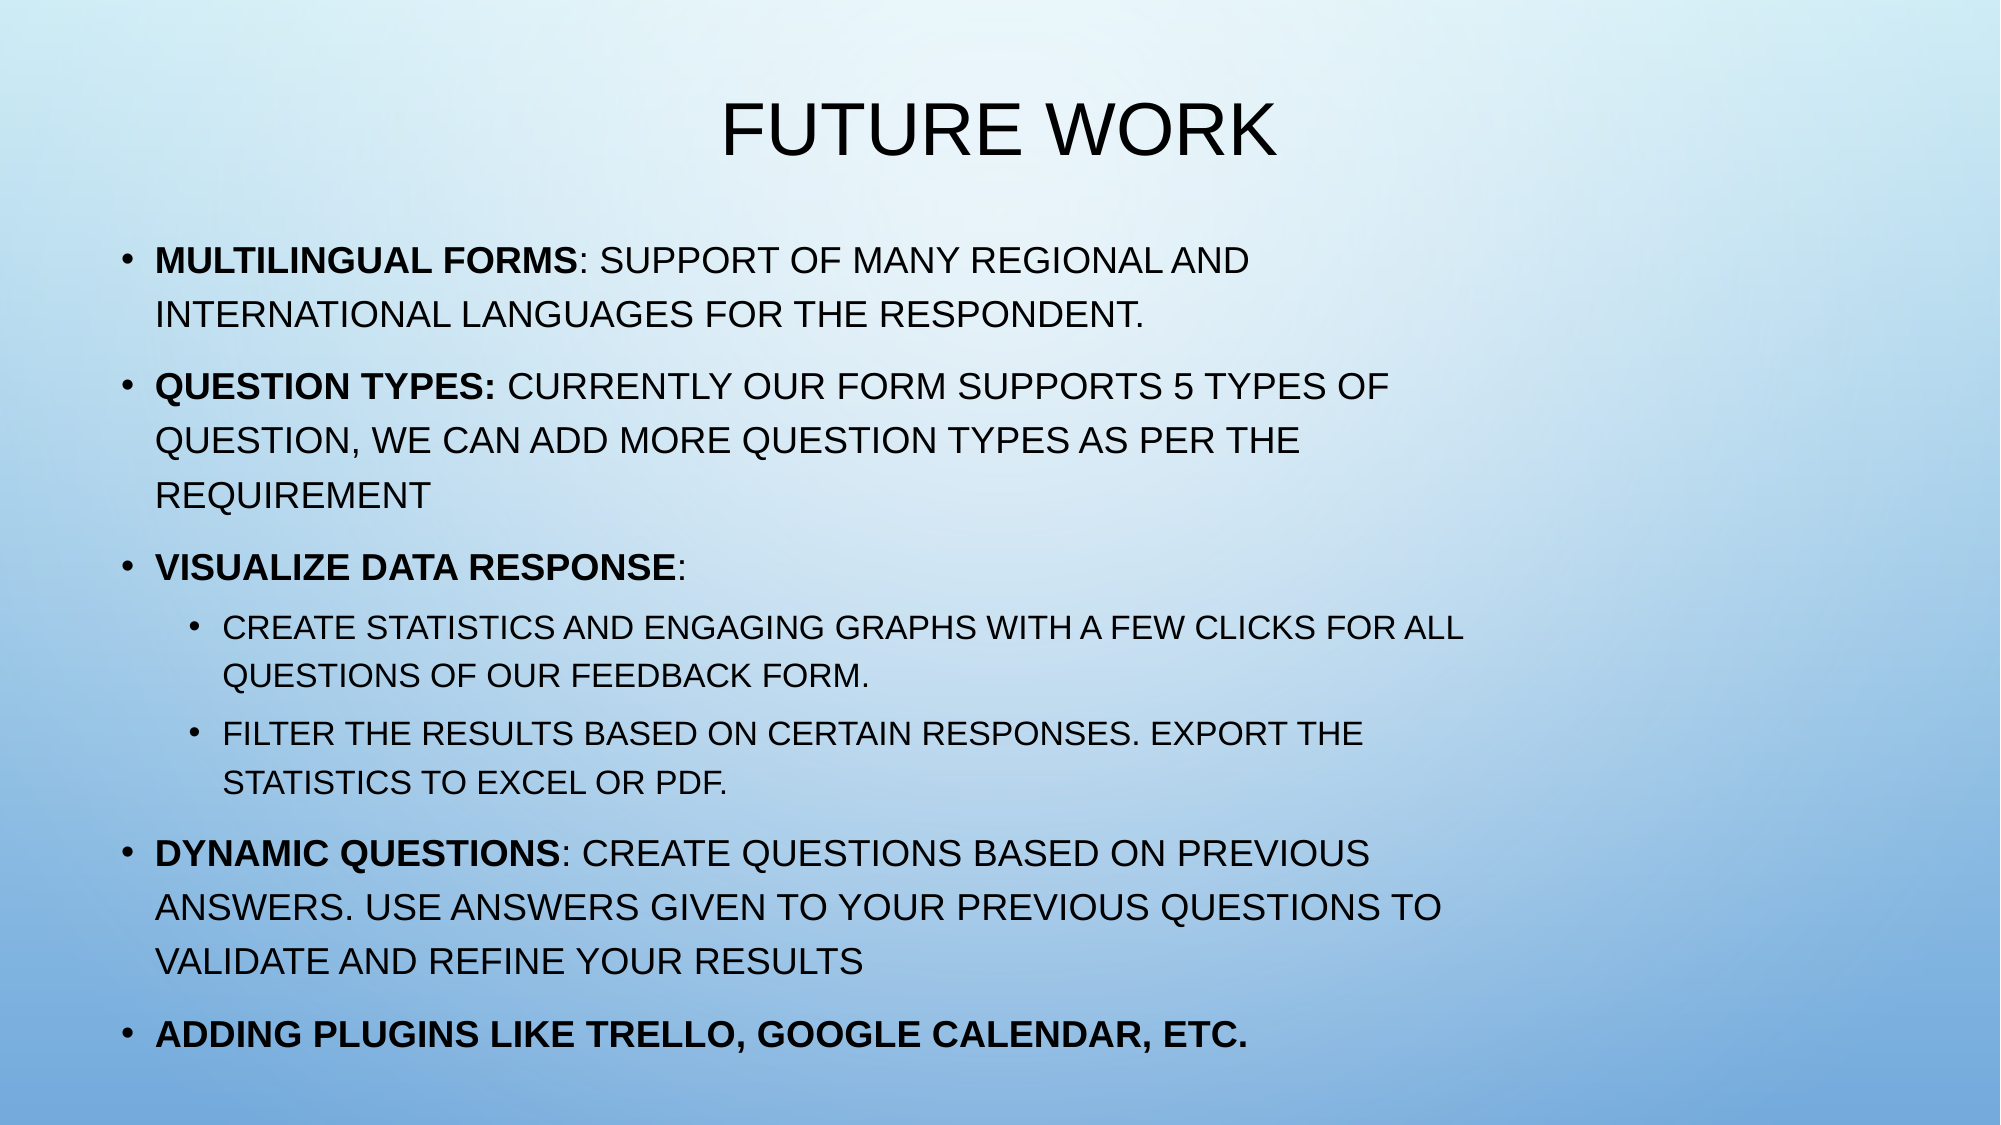

# Future work
Multilingual forms: Support of many regional and international languages for the respondent.
Question types: Currently our form supports 5 types of question, we can add more question types as per the requirement
Visualize data response:
Create statistics and engaging graphs with a few clicks for all questions of our feedback form.
Filter the results based on certain responses. Export the statistics to Excel or PDF.
Dynamic questions: Create questions based on previous answers. Use answers given to your previous questions to validate and refine your results
Adding plugins like trello, google calendar, etc.